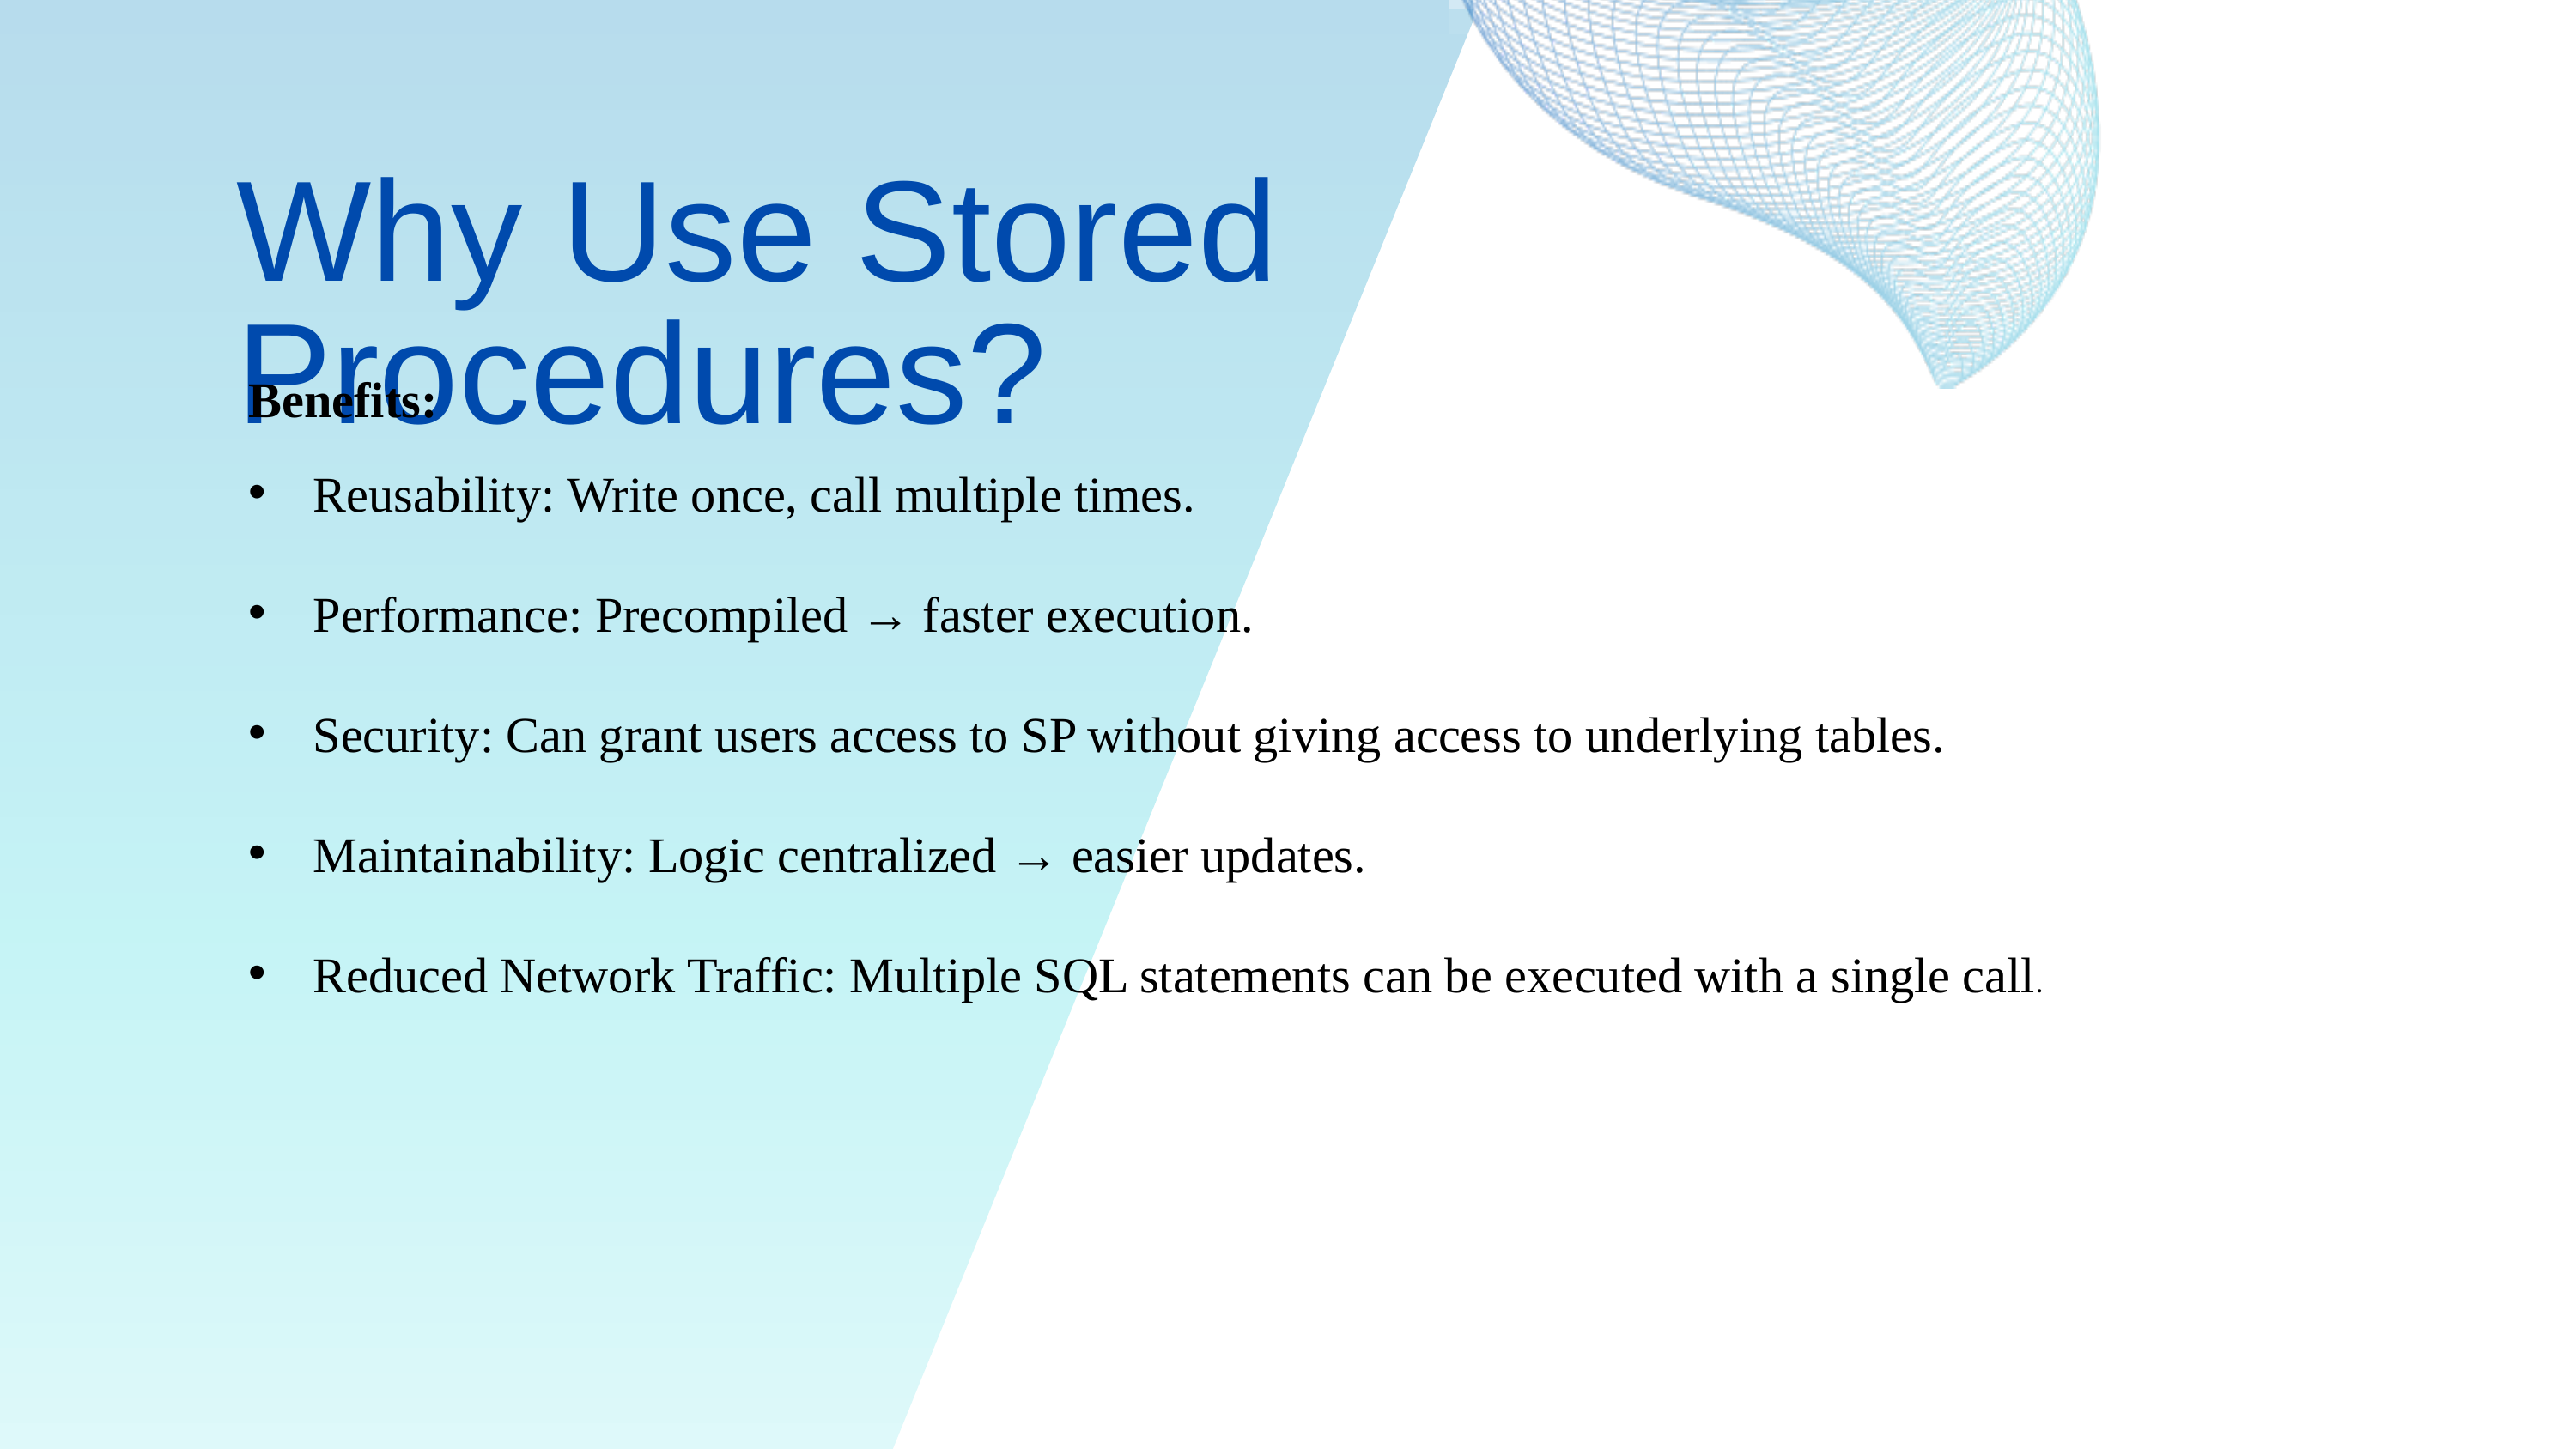

Why Use Stored Procedures?
Benefits:

Reusability: Write once, call multiple times.

Performance: Precompiled → faster execution.

Security: Can grant users access to SP without giving access to underlying tables.

Maintainability: Logic centralized → easier updates.

Reduced Network Traffic: Multiple SQL statements can be executed with a single call.